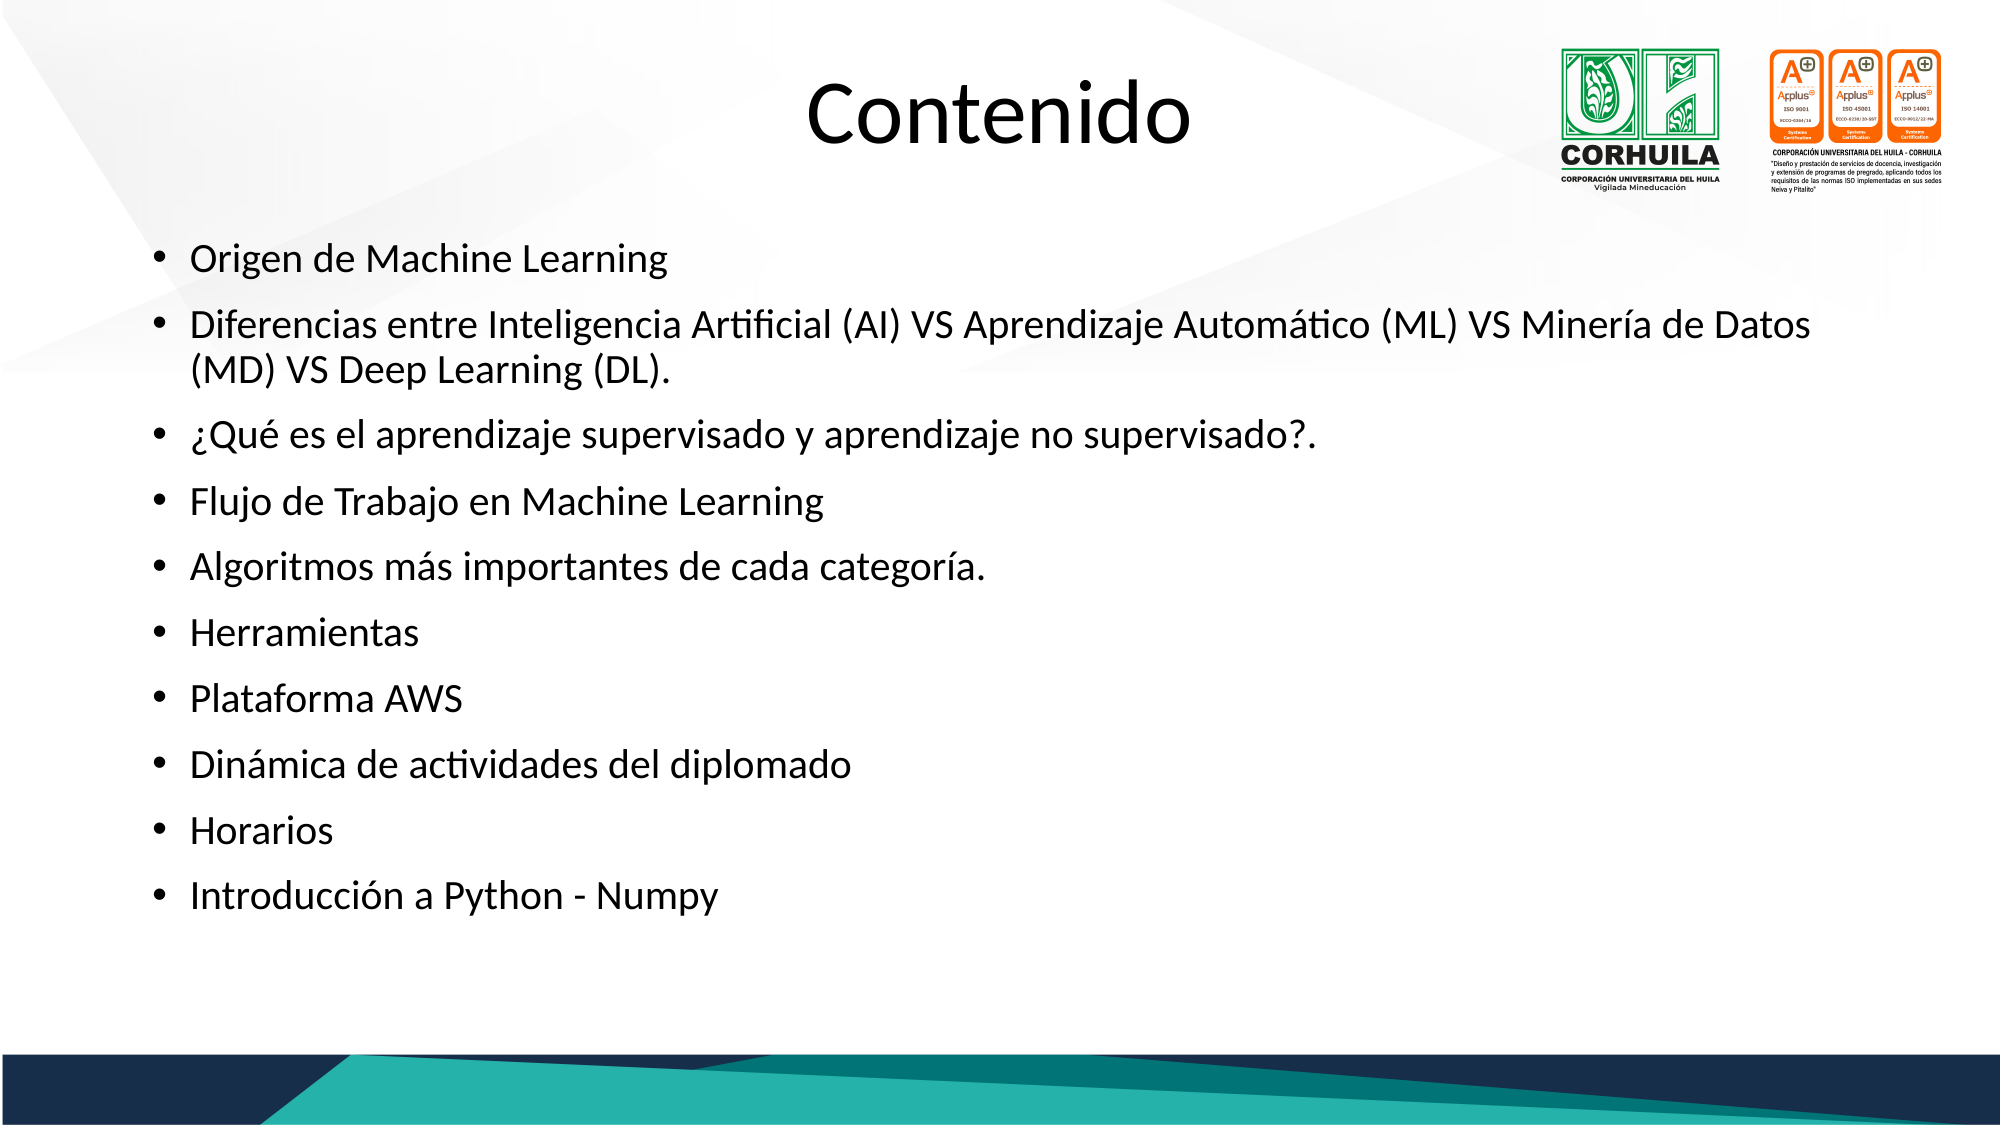

Contenido
Origen de Machine Learning
Diferencias entre Inteligencia Artificial (AI) VS Aprendizaje Automático (ML) VS Minería de Datos (MD) VS Deep Learning (DL).
¿Qué es el aprendizaje supervisado y aprendizaje no supervisado?.
Flujo de Trabajo en Machine Learning
Algoritmos más importantes de cada categoría.
Herramientas
Plataforma AWS
Dinámica de actividades del diplomado
Horarios
Introducción a Python - Numpy